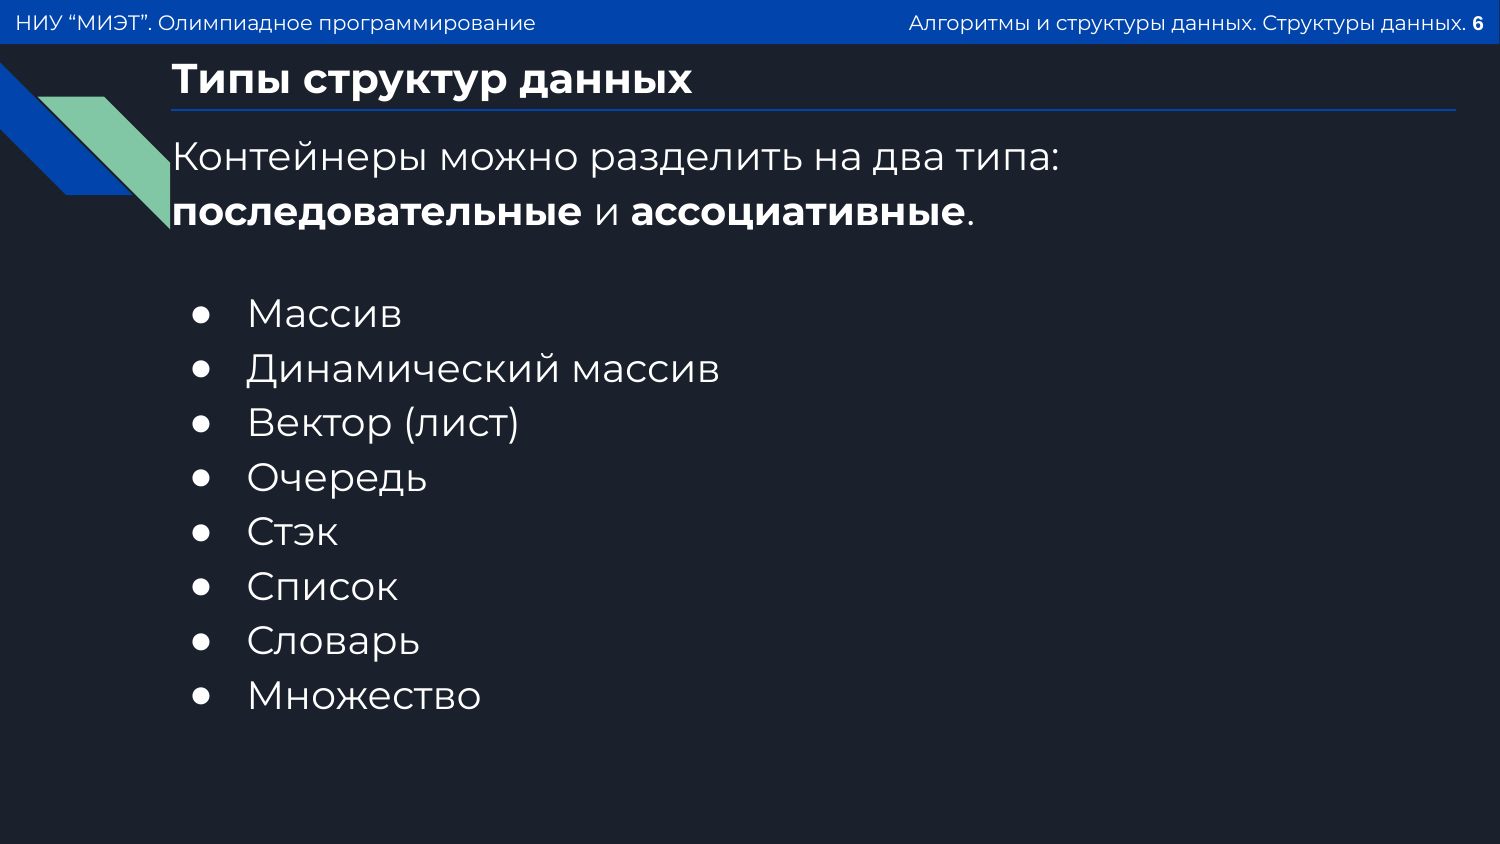

# Типы структур данных
Контейнеры можно разделить на два типа: последовательные и ассоциативные.

Массив
Динамический массив
Вектор (лист)
Очередь
Стэк
Список
Словарь
Множество